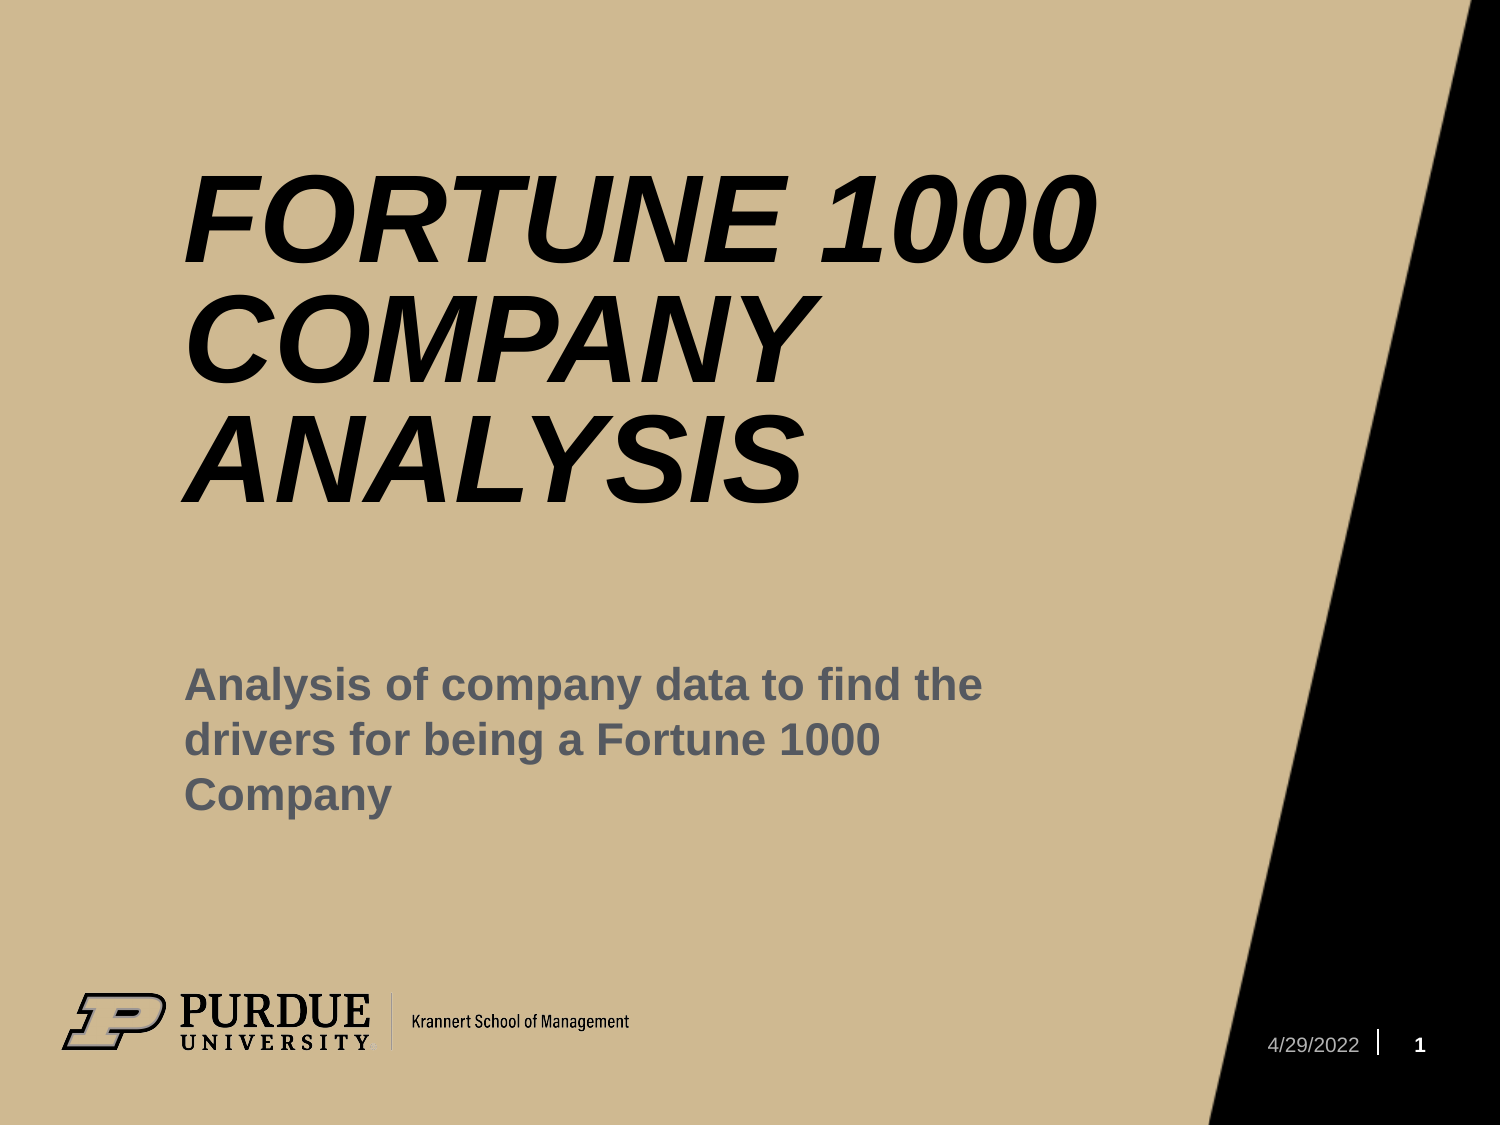

# Fortune 1000 company analysis
Analysis of company data to find the drivers for being a Fortune 1000 Company
1
4/29/2022